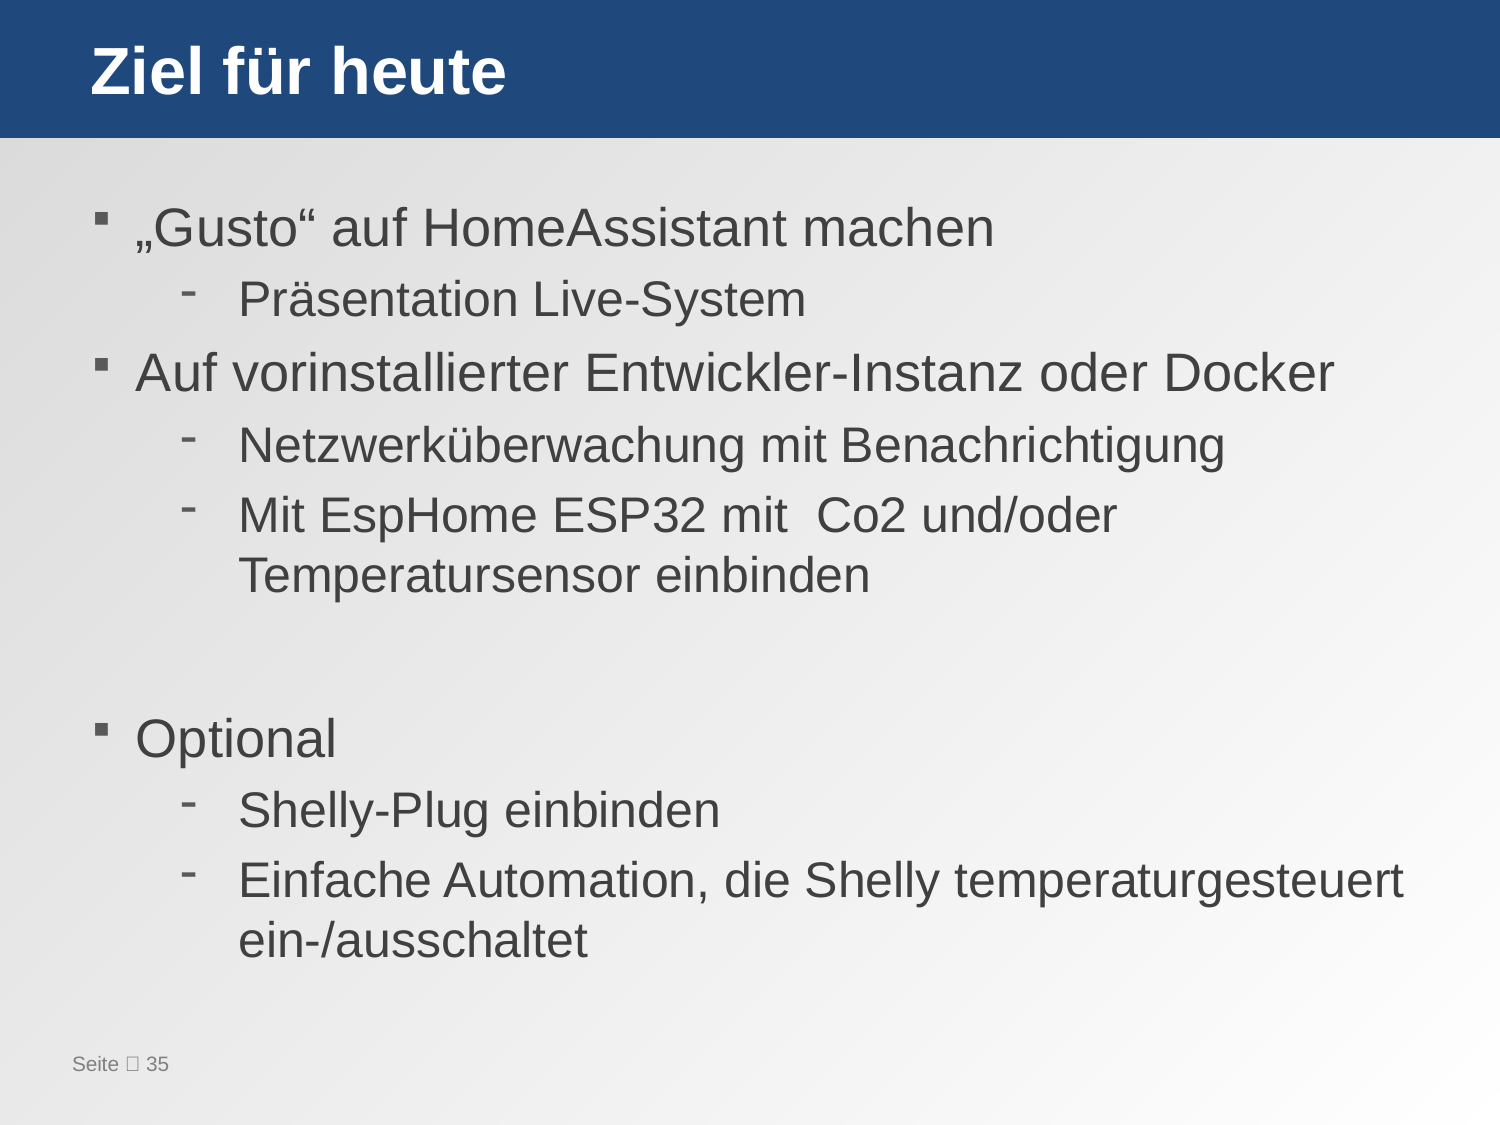

# Ziel für heute
„Gusto“ auf HomeAssistant machen
Präsentation Live-System
Auf vorinstallierter Entwickler-Instanz oder Docker
Netzwerküberwachung mit Benachrichtigung
Mit EspHome ESP32 mit  Co2 und/oder Temperatursensor einbinden

Optional
Shelly-Plug einbinden
Einfache Automation, die Shelly temperaturgesteuert ein-/ausschaltet